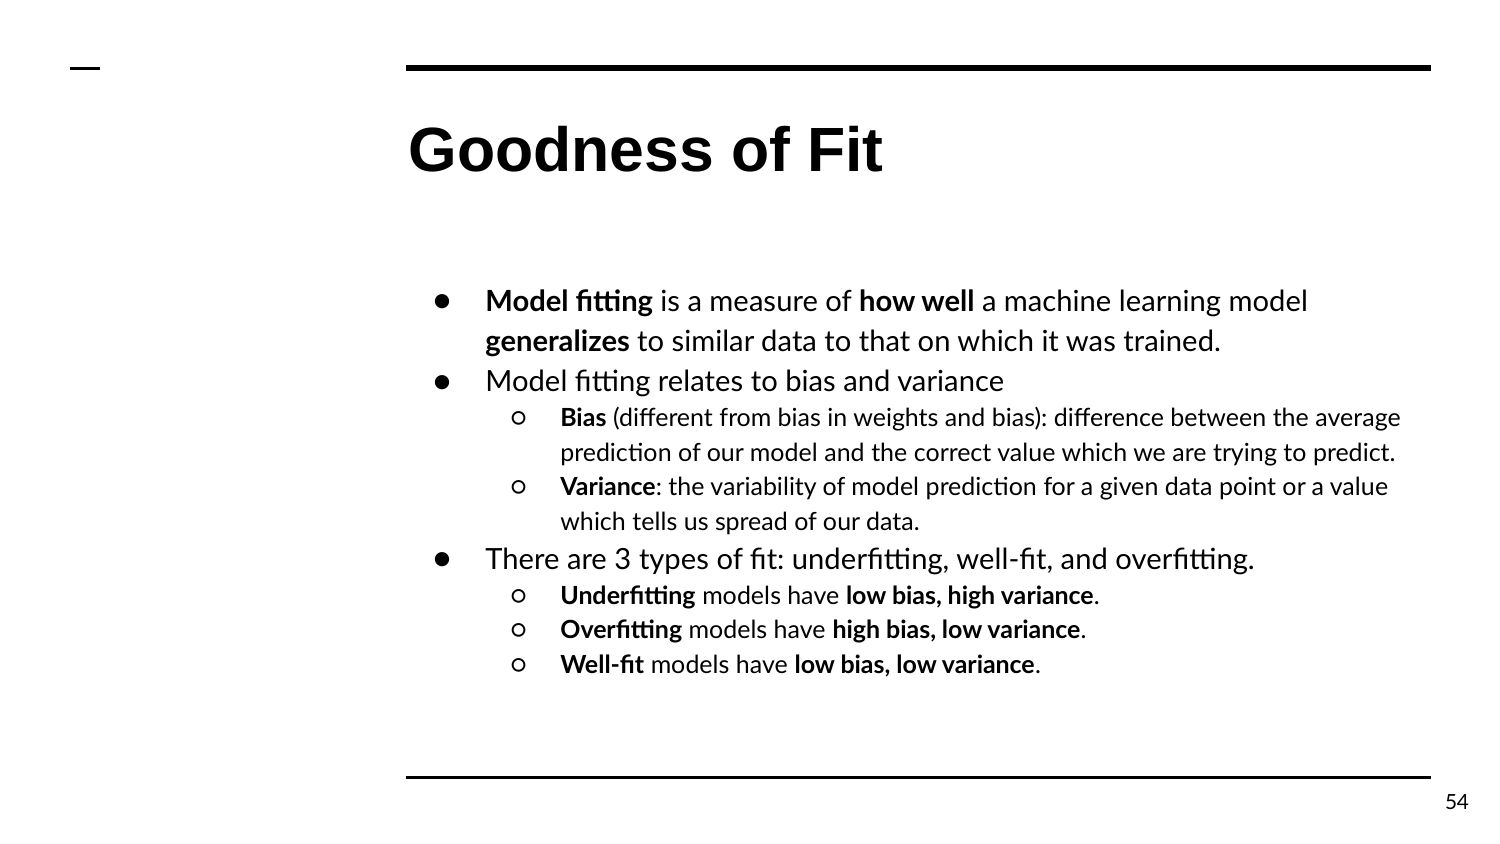

# Goodness of Fit
Model fitting is a measure of how well a machine learning model generalizes to similar data to that on which it was trained.
Model fitting relates to bias and variance
Bias (different from bias in weights and bias): difference between the average prediction of our model and the correct value which we are trying to predict.
Variance: the variability of model prediction for a given data point or a value which tells us spread of our data.
There are 3 types of fit: underfitting, well-fit, and overfitting.
Underfitting models have low bias, high variance.
Overfitting models have high bias, low variance.
Well-fit models have low bias, low variance.
54